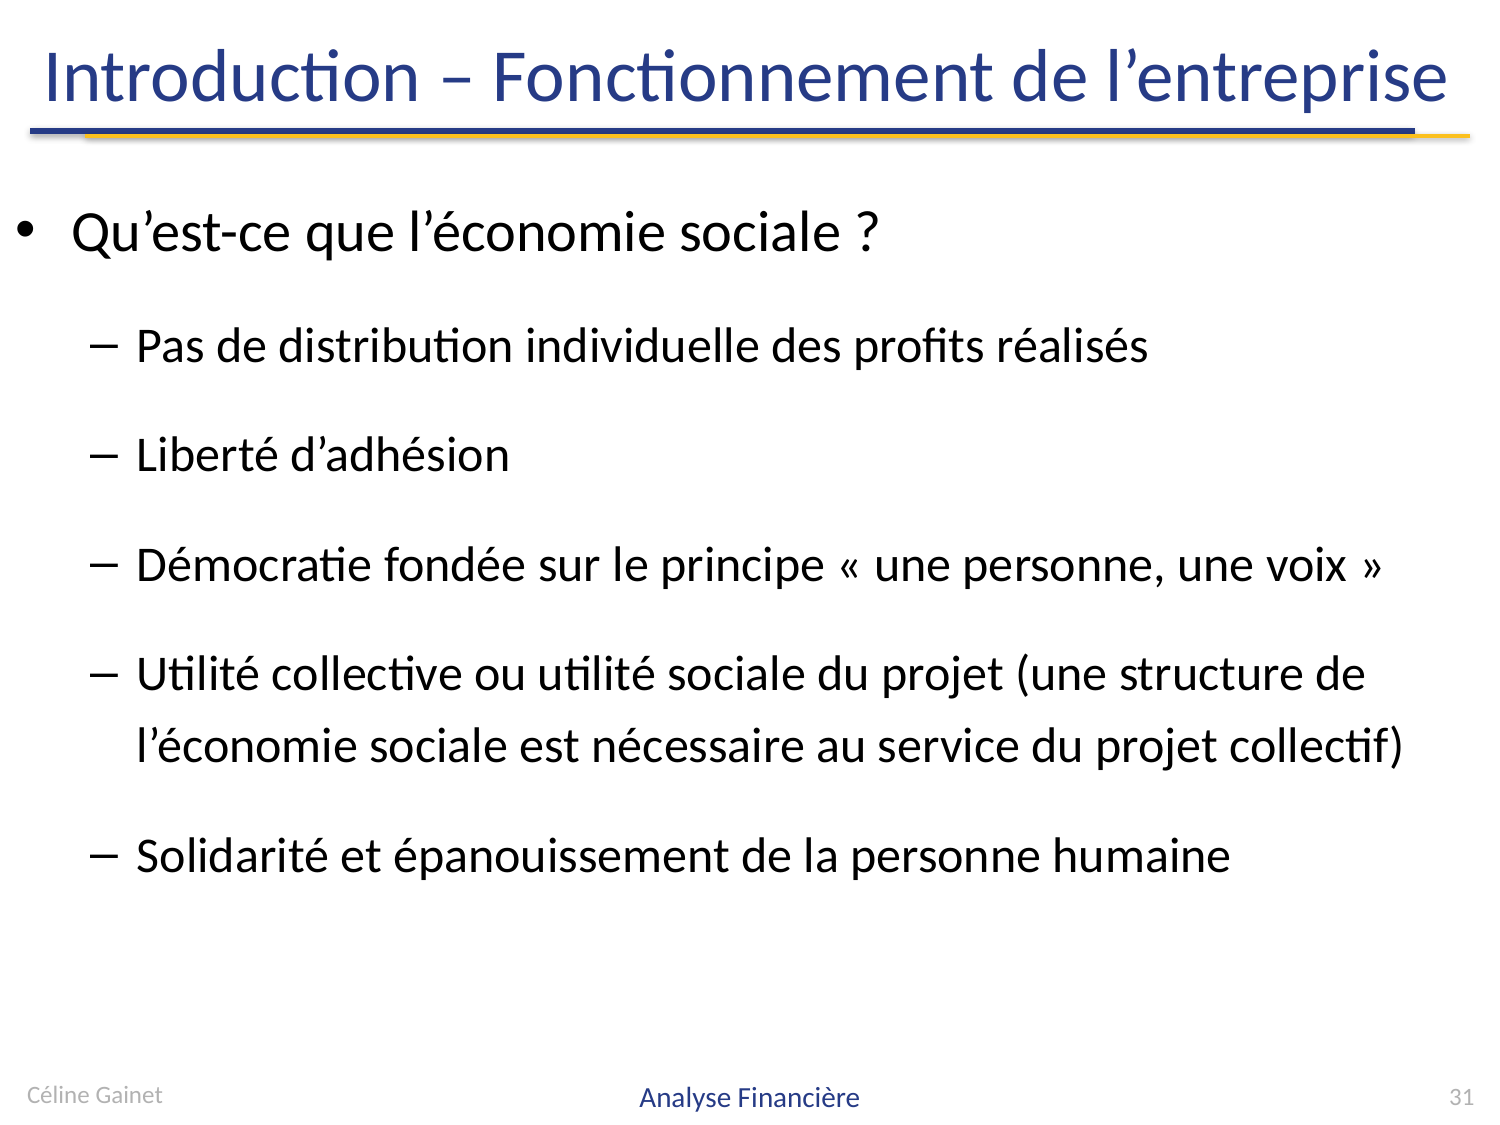

# Introduction – Fonctionnement de l’entreprise
Qu’est-ce que l’économie sociale ?
Pas de distribution individuelle des profits réalisés
Liberté d’adhésion
Démocratie fondée sur le principe « une personne, une voix »
Utilité collective ou utilité sociale du projet (une structure de l’économie sociale est nécessaire au service du projet collectif)
Solidarité et épanouissement de la personne humaine

Céline Gainet
Analyse Financière
31